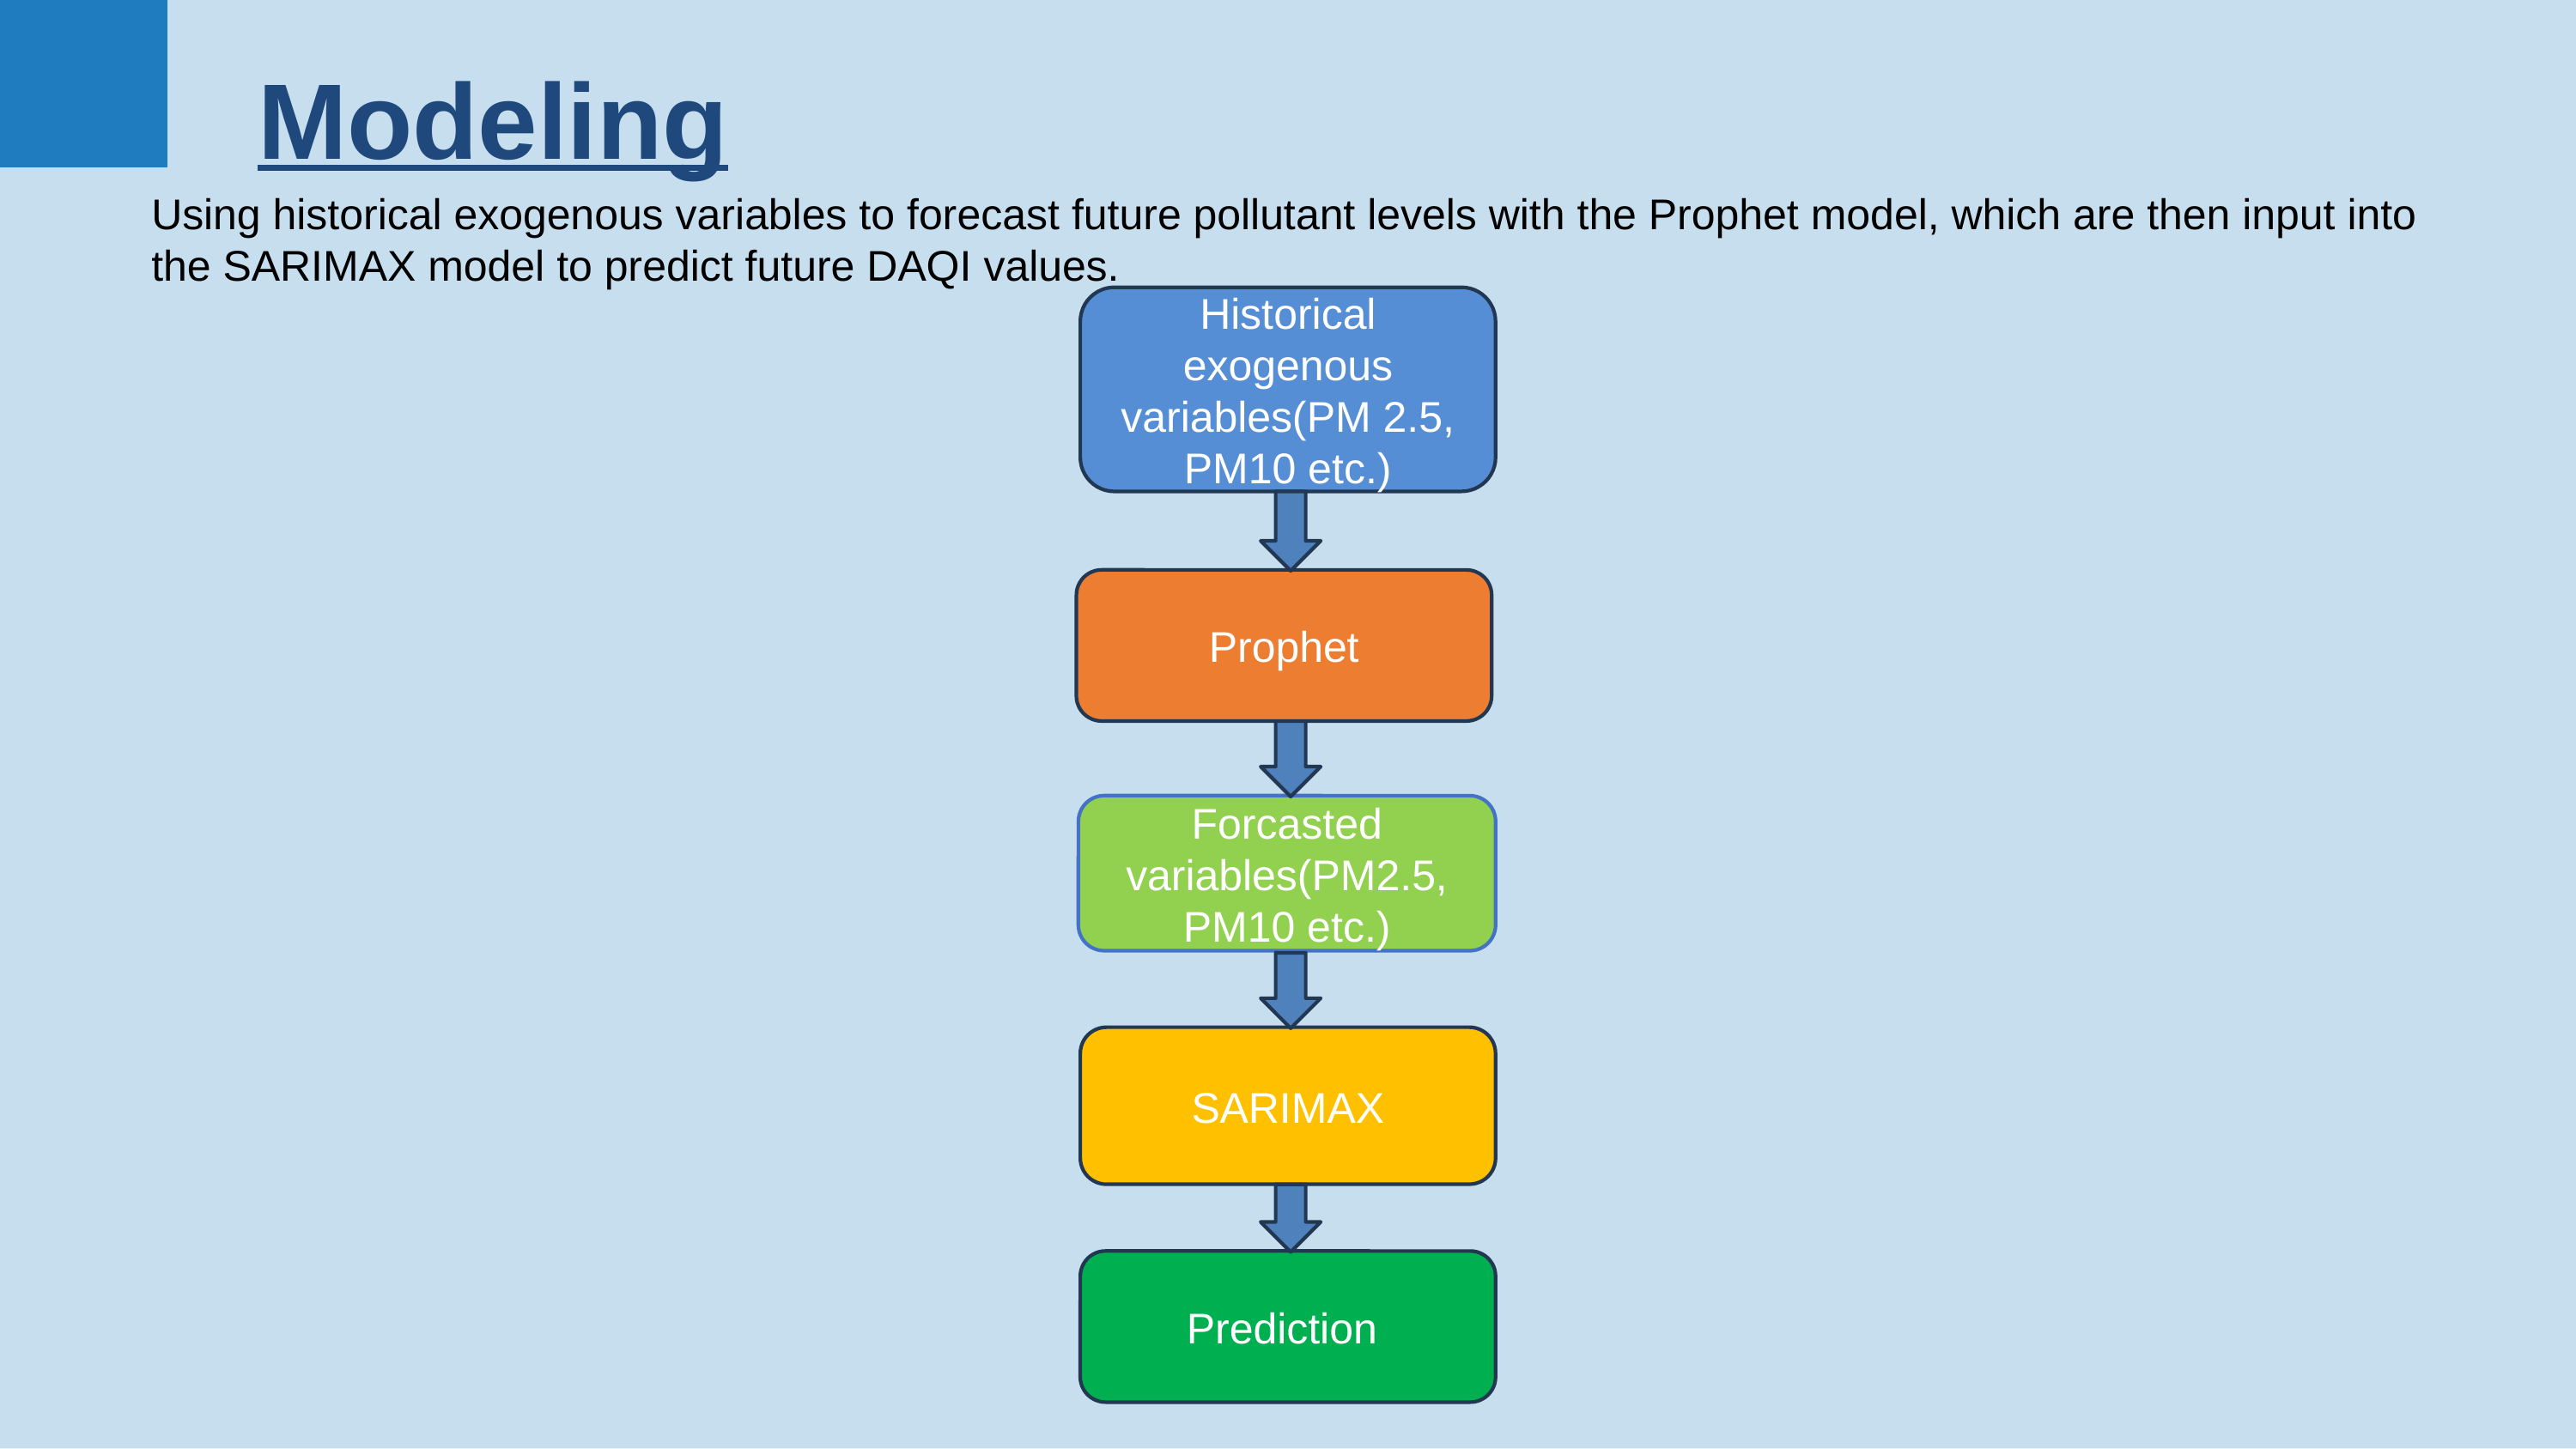

Modeling
Using historical exogenous variables to forecast future pollutant levels with the Prophet model, which are then input into the SARIMAX model to predict future DAQI values.

Historical exogenous variables(PM 2.5, PM10 etc.)

Prophet

Forcasted variables(PM2.5, PM10 etc.)

SARIMAX

Prediction